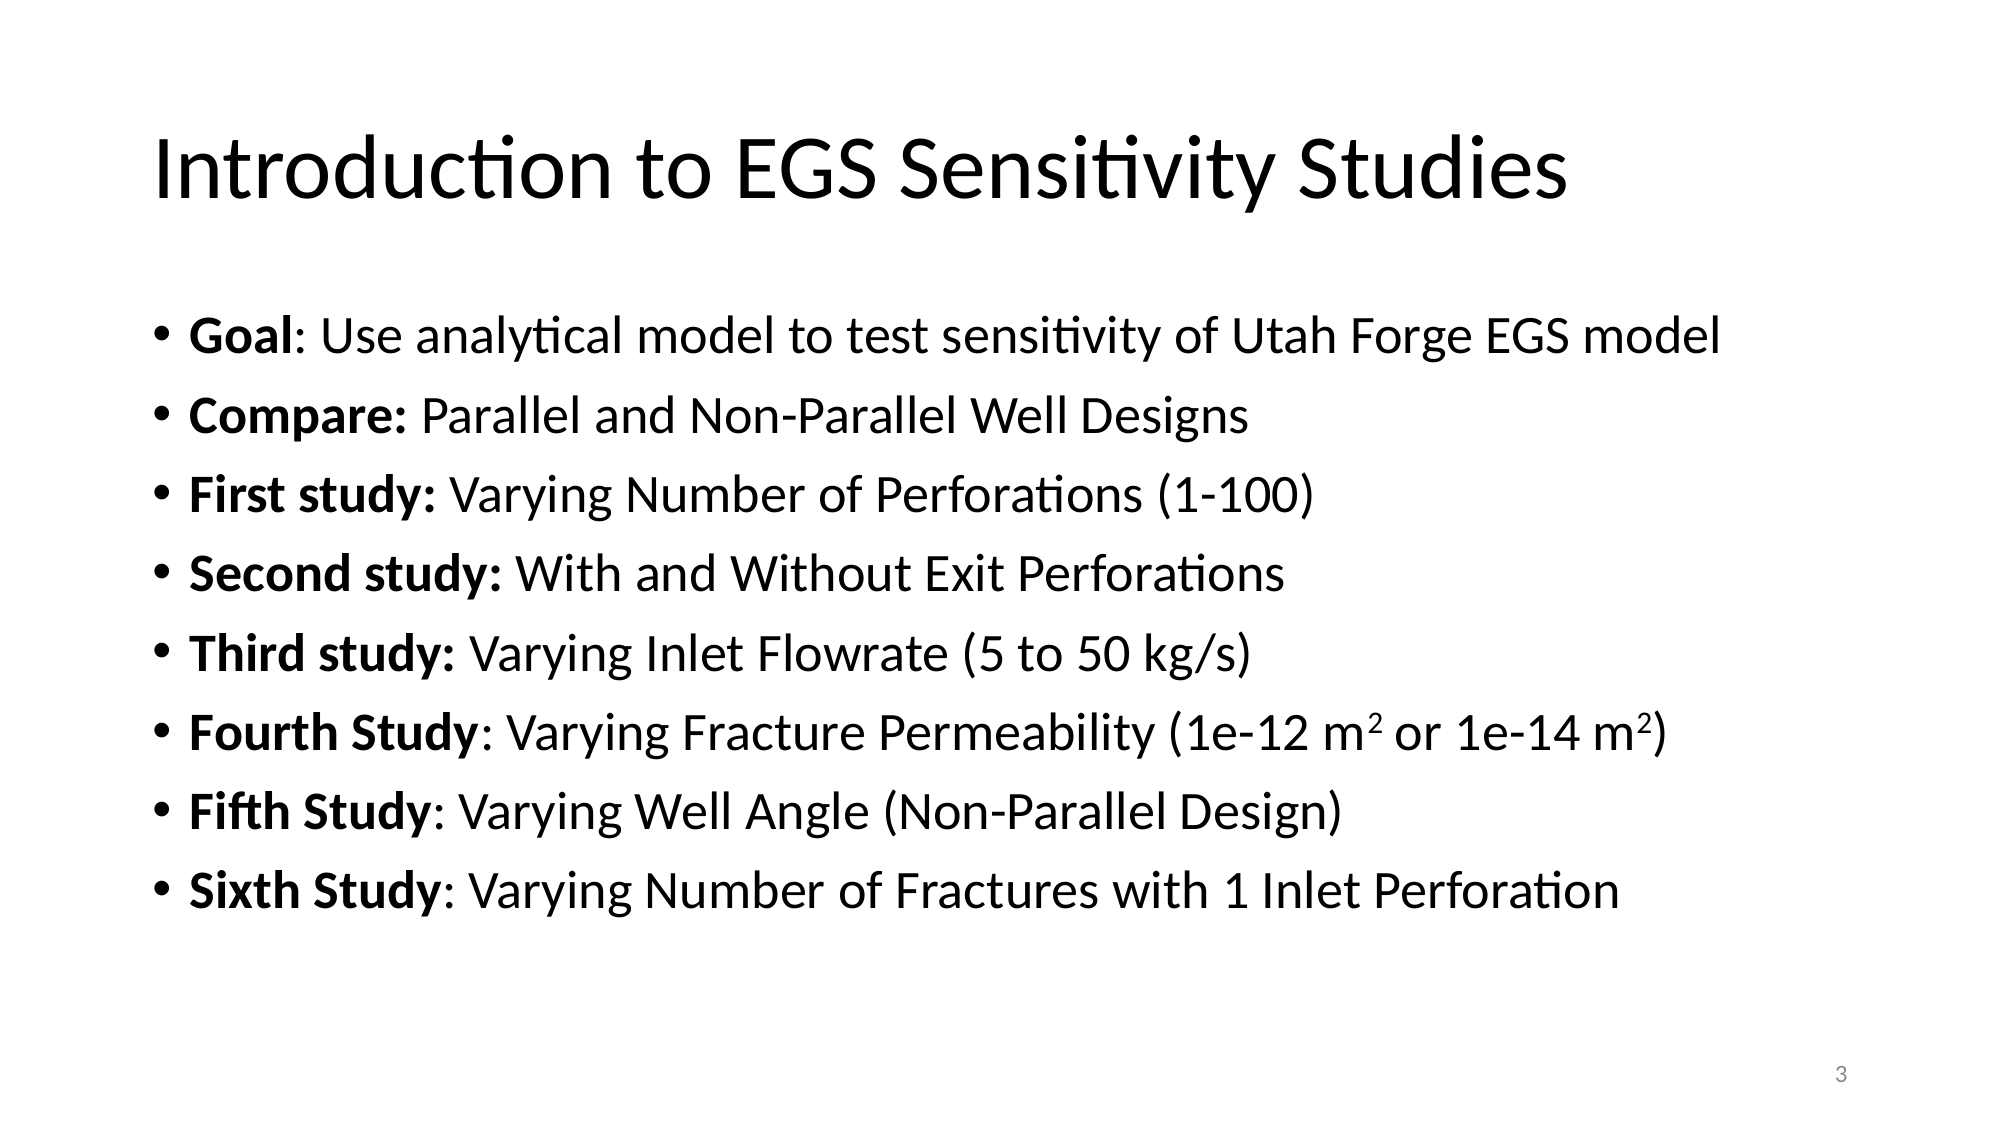

# Introduction to EGS Sensitivity Studies
Goal: Use analytical model to test sensitivity of Utah Forge EGS model
Compare: Parallel and Non-Parallel Well Designs
First study: Varying Number of Perforations (1-100)
Second study: With and Without Exit Perforations
Third study: Varying Inlet Flowrate (5 to 50 kg/s)
Fourth Study: Varying Fracture Permeability (1e-12 m2 or 1e-14 m2)
Fifth Study: Varying Well Angle (Non-Parallel Design)
Sixth Study: Varying Number of Fractures with 1 Inlet Perforation

3